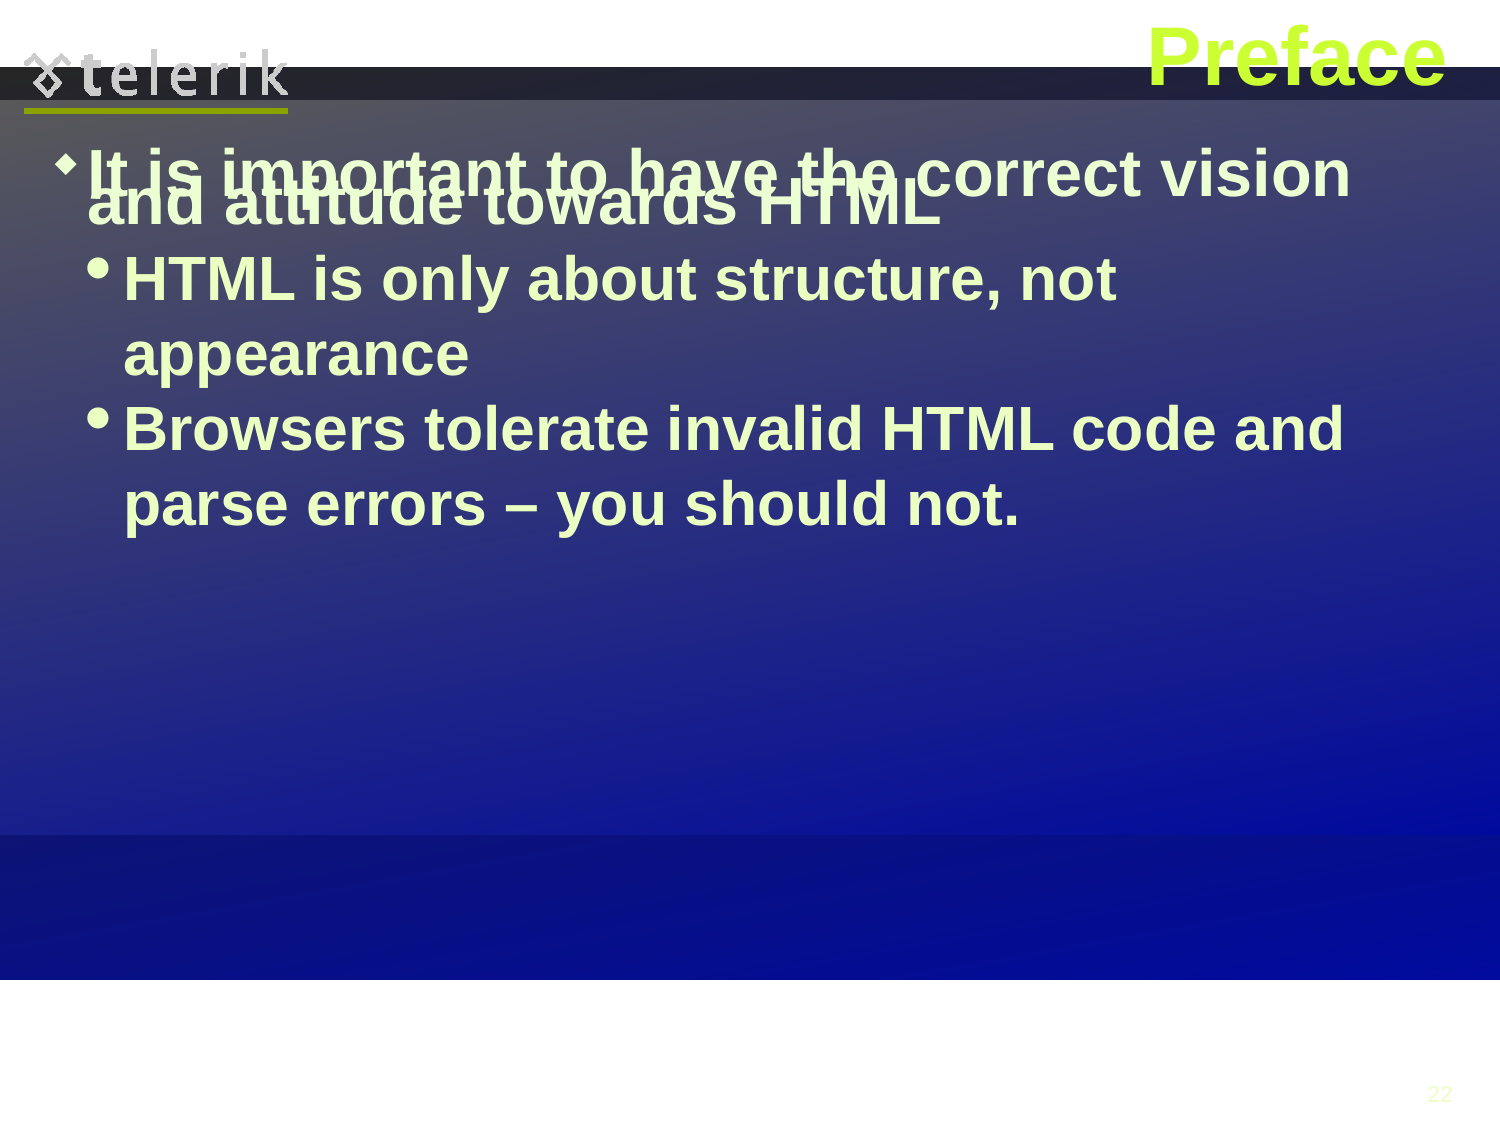

Preface
It is important to have the correct vision and attitude towards HTML
HTML is only about structure, not appearance
Browsers tolerate invalid HTML code and parse errors – you should not.

22